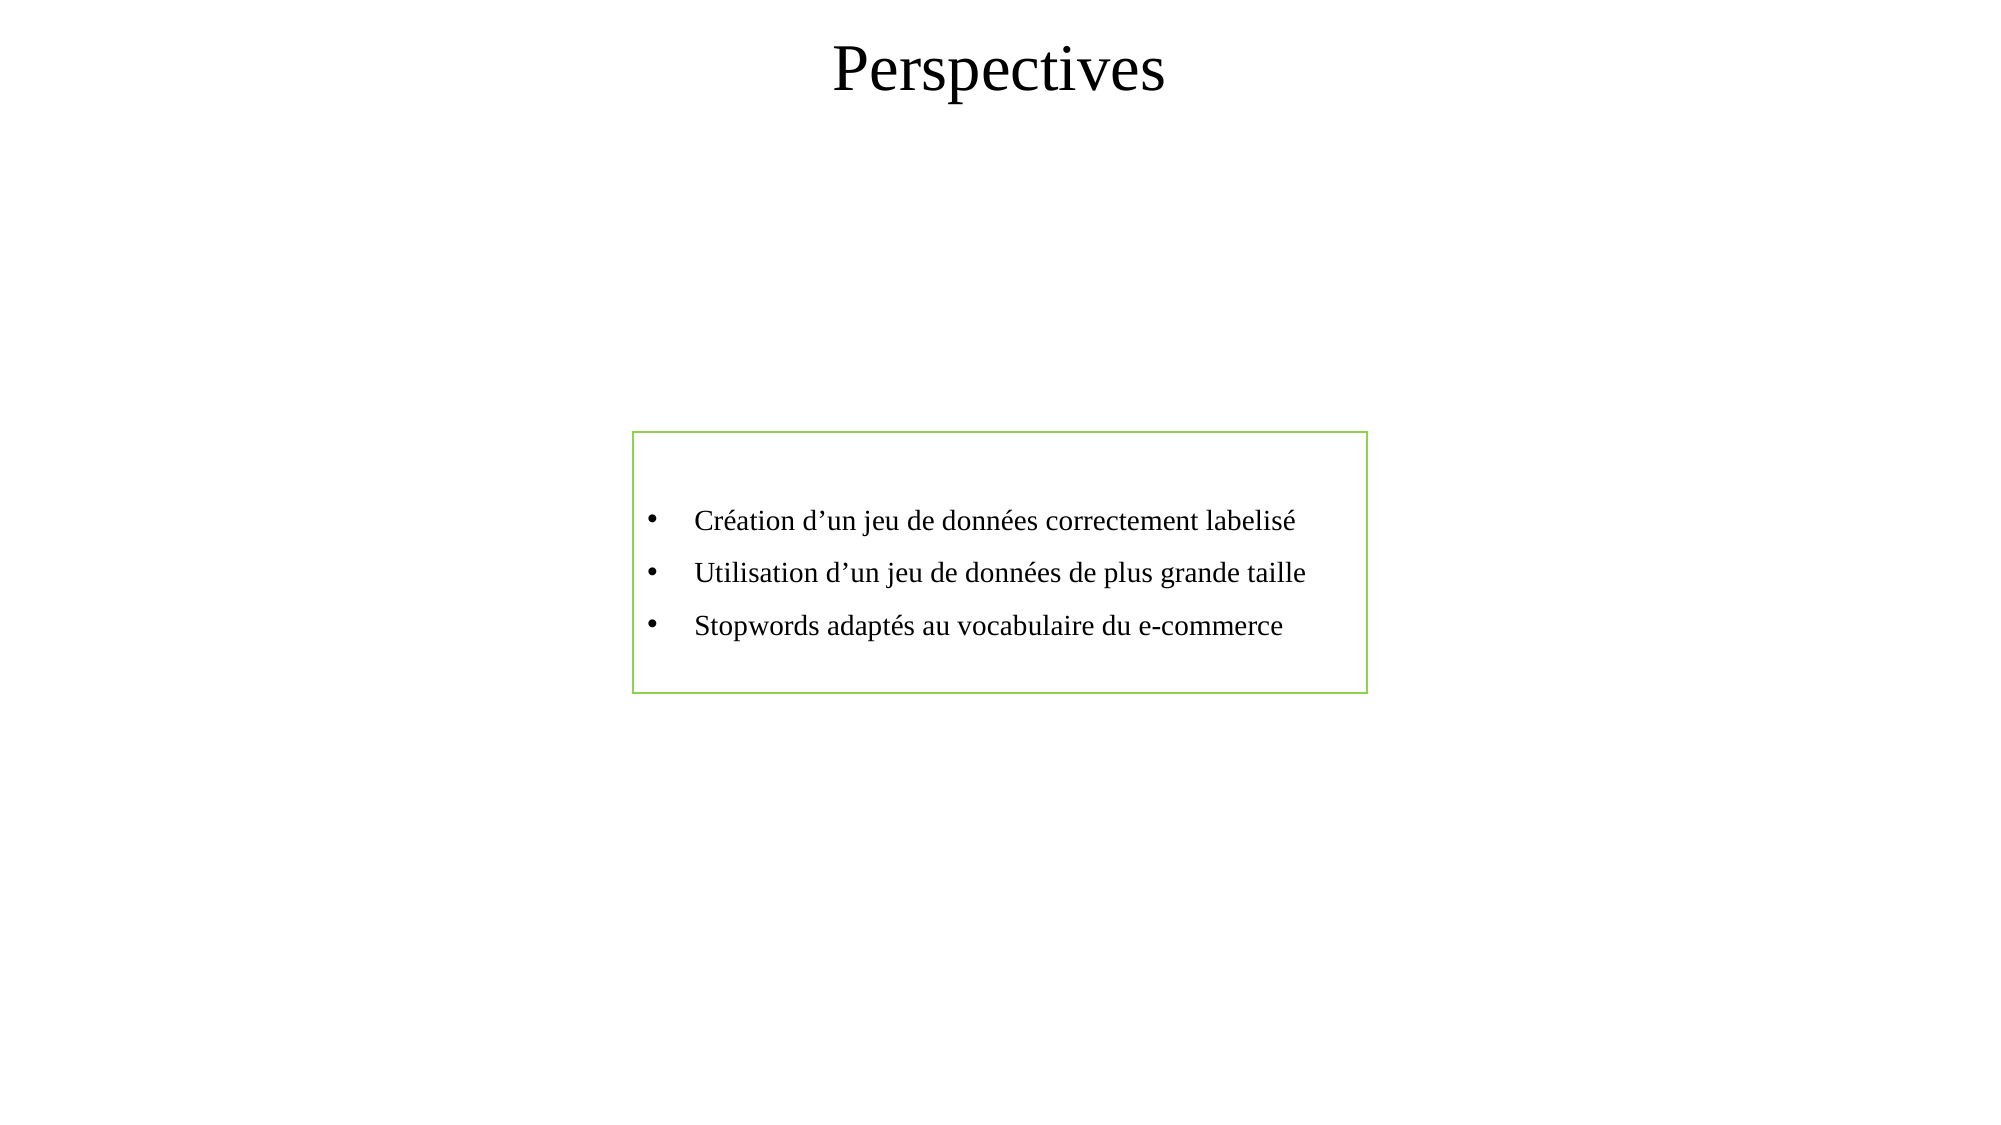

# Perspectives

Création d’un jeu de données correctement labelisé
Utilisation d’un jeu de données de plus grande taille
Stopwords adaptés au vocabulaire du e-commerce